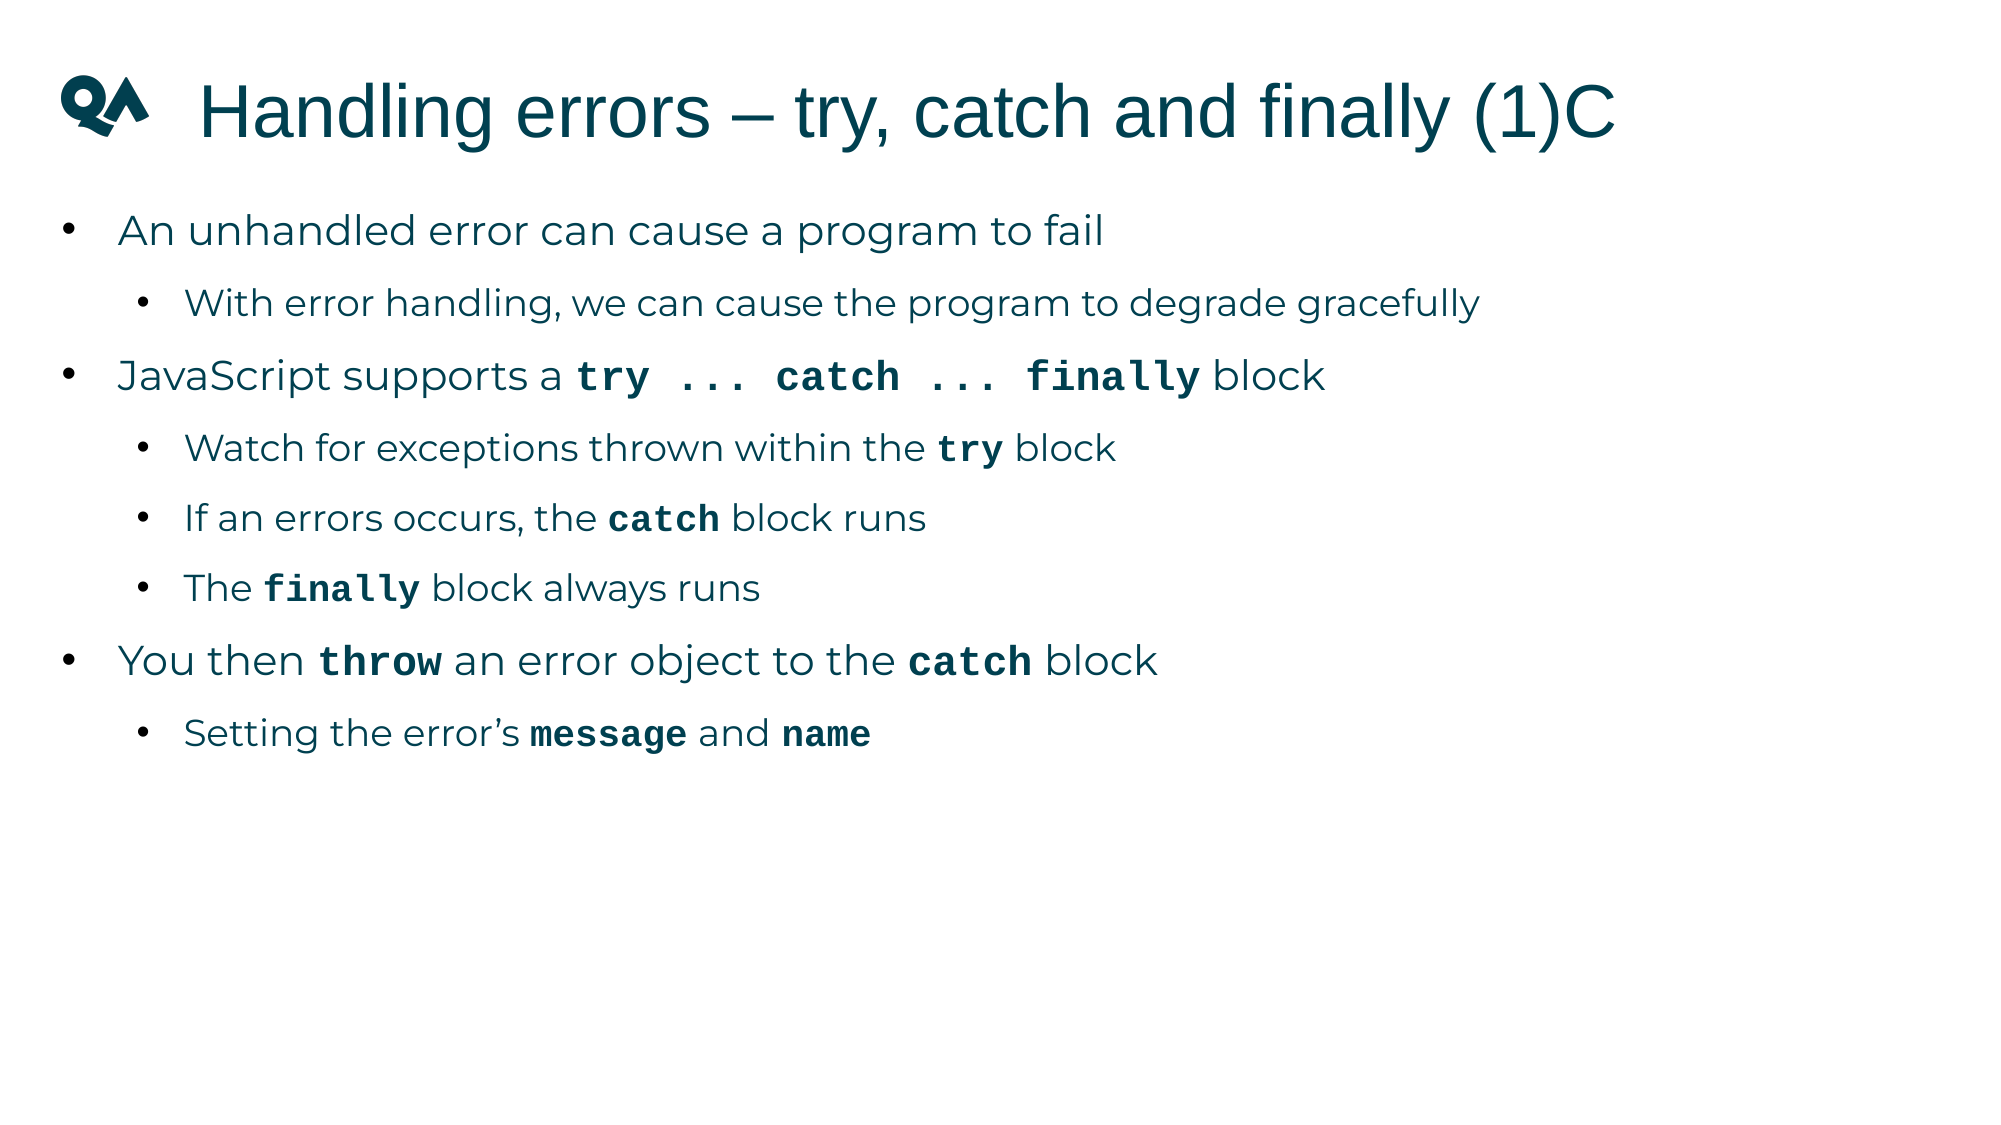

Handling errors – try, catch and finally (1)C

An unhandled error can cause a program to fail
With error handling, we can cause the program to degrade gracefully
JavaScript supports a try ... catch ... finally block
Watch for exceptions thrown within the try block
If an errors occurs, the catch block runs
The finally block always runs
You then throw an error object to the catch block
Setting the error’s message and name